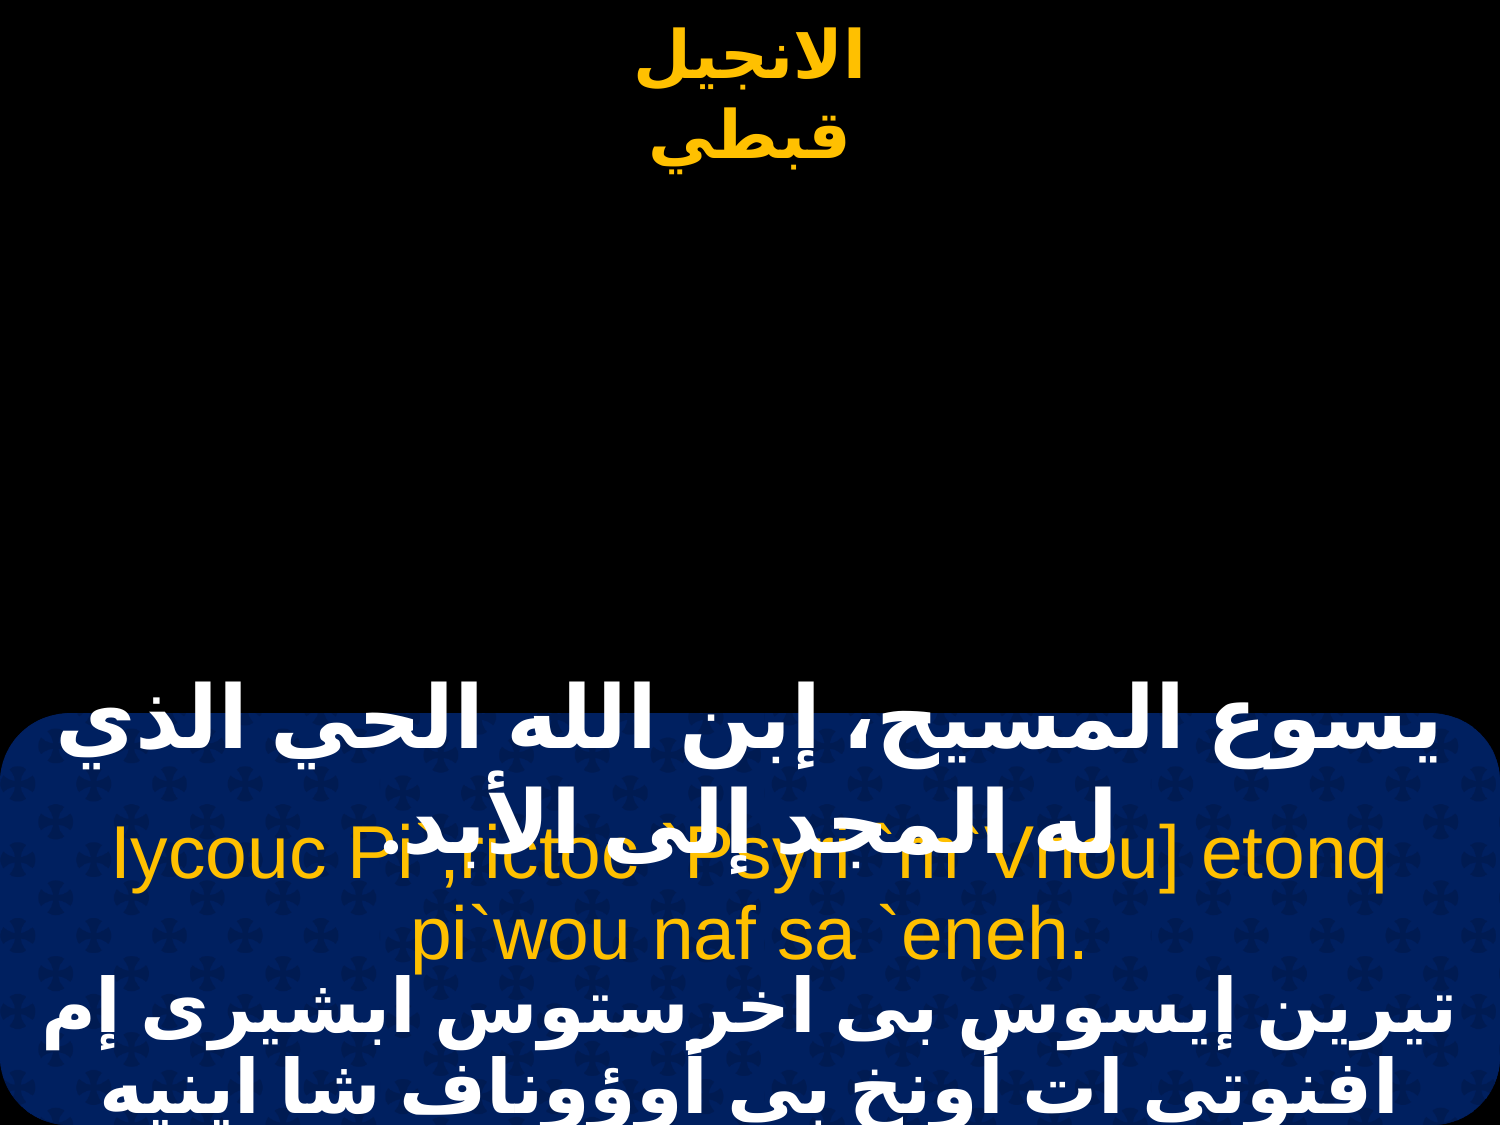

#
يسوع المسيح، إبن الله الحي الذي له المجد إلى الأبد.
Iycouc Pi`,rictoc `Psyri `m`Vnou] etonq pi`wou naf sa `eneh.
تيرين إيسوس بى اخرستوس ابشيرى إم افنوتى ات أونخ بى أوؤوناف شا اينيه